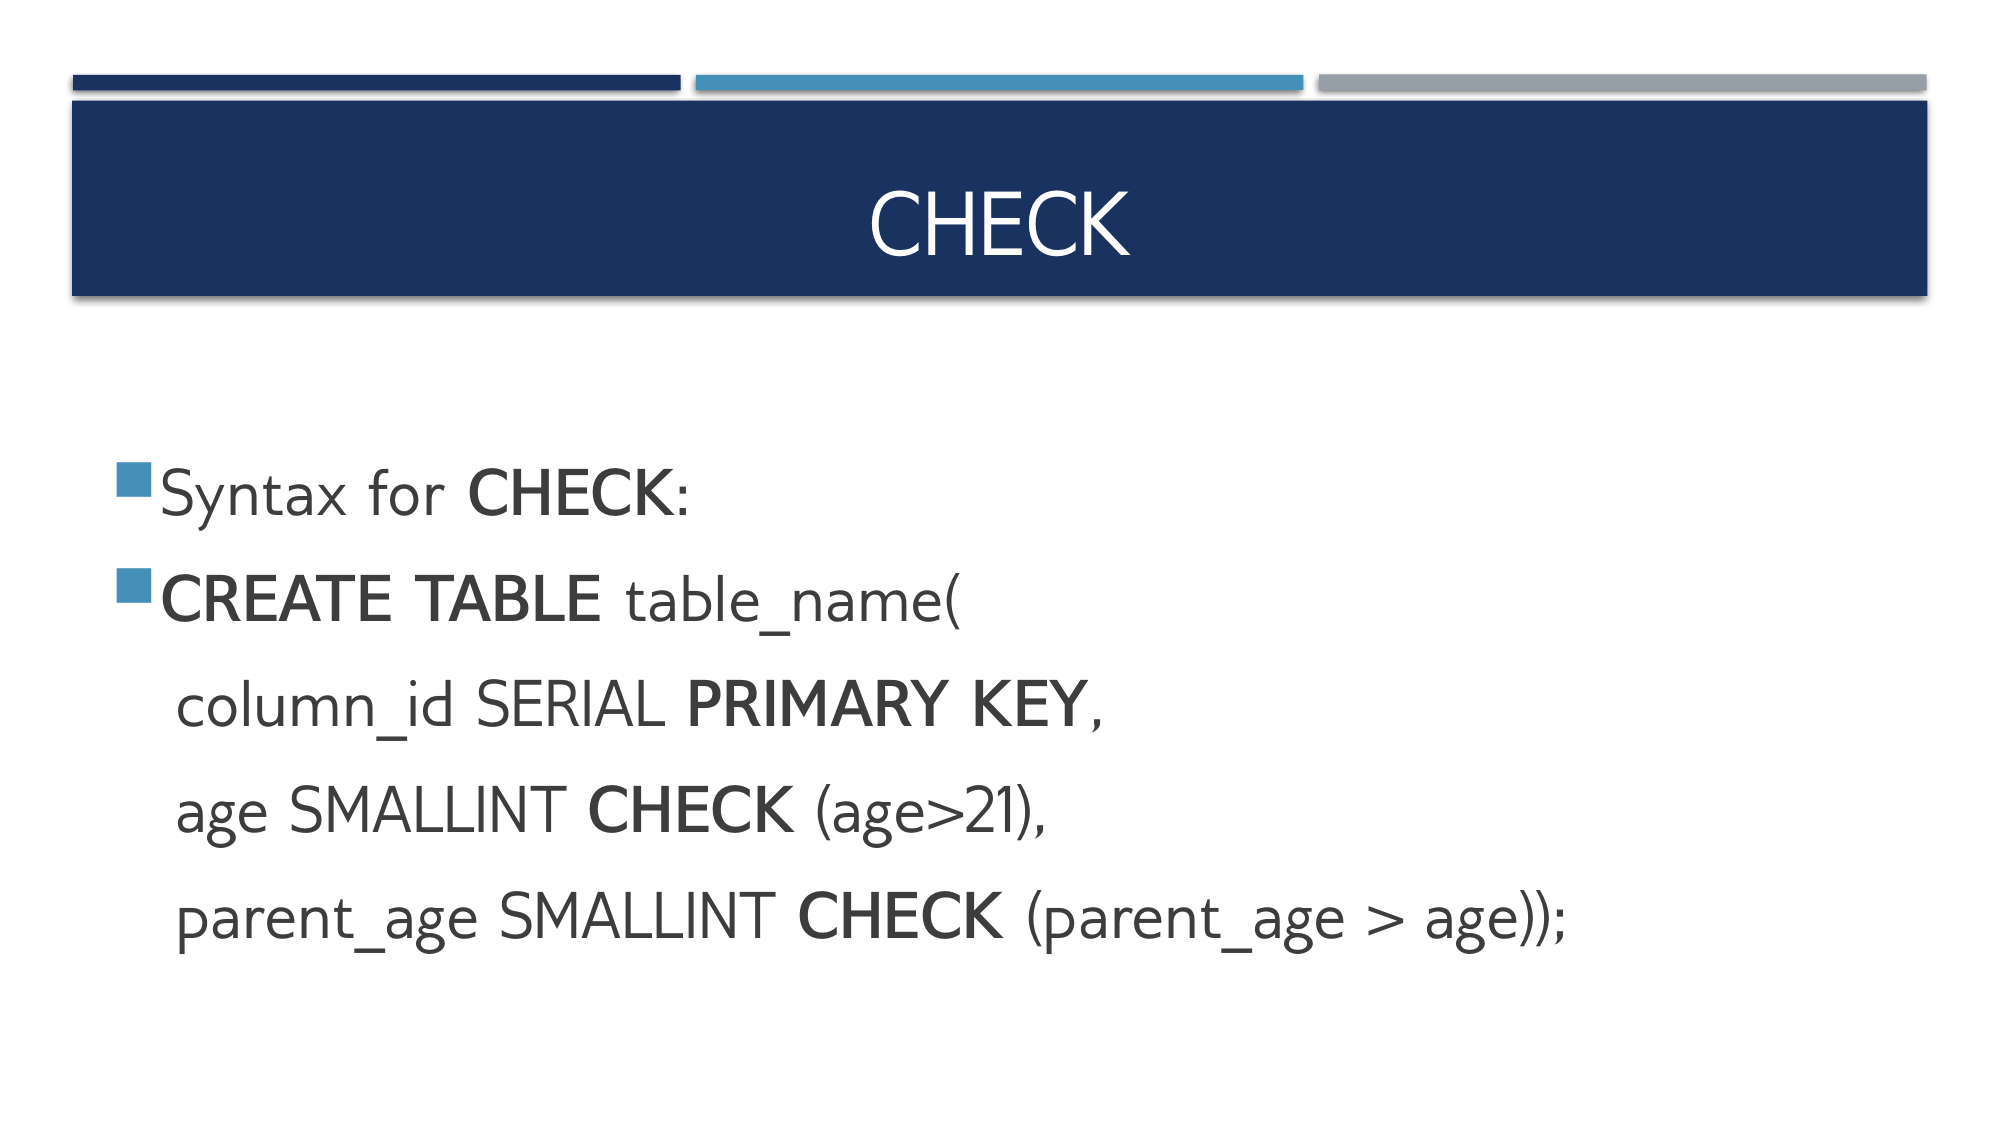

# check
Syntax for CHECK:
CREATE TABLE table_name(
   column_id SERIAL PRIMARY KEY,
   age SMALLINT CHECK (age>21),
   parent_age SMALLINT CHECK (parent_age > age));